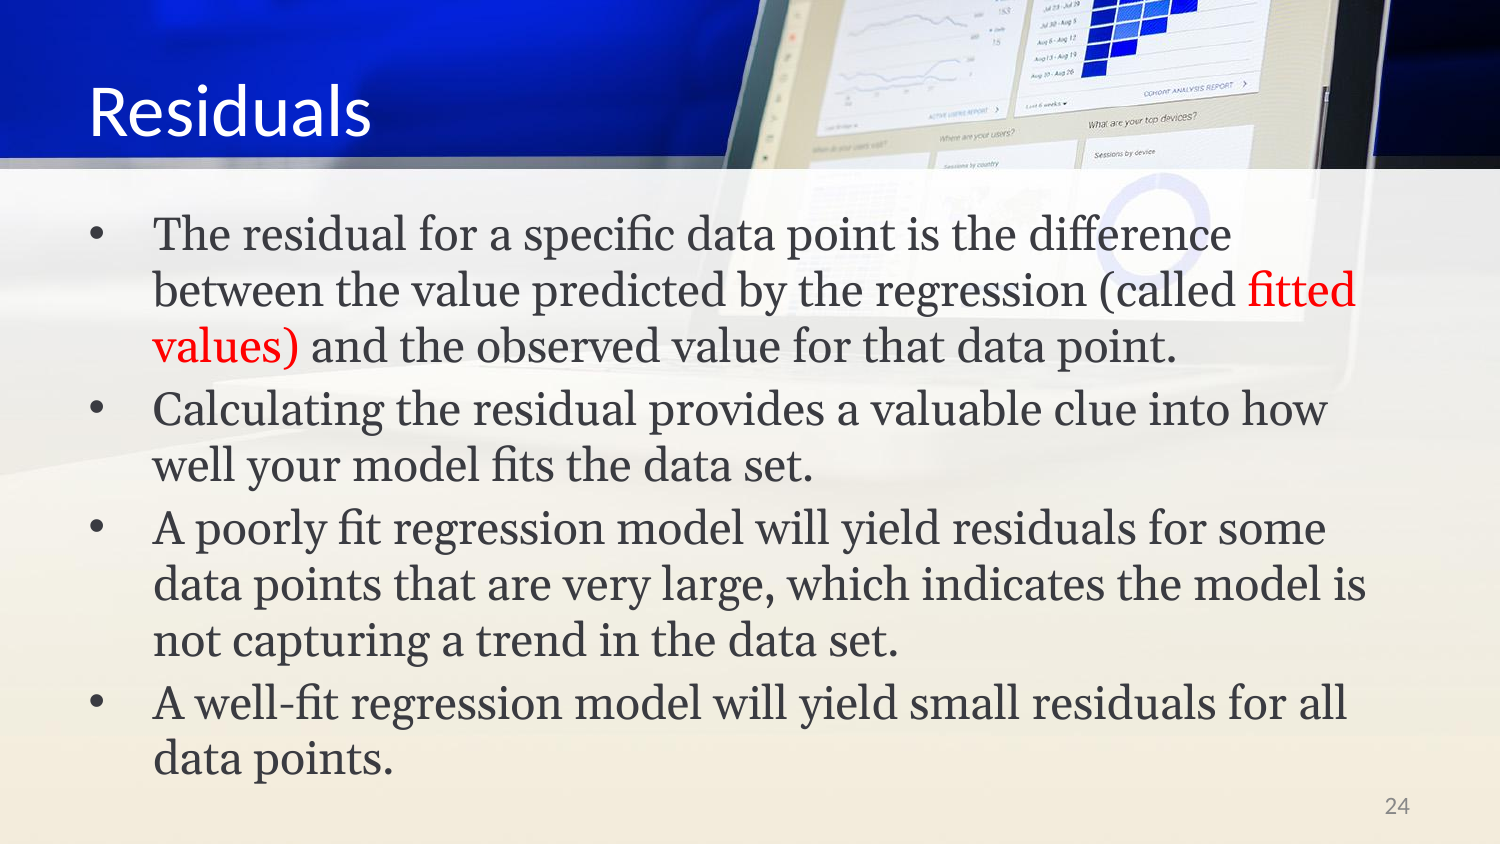

# Residuals
The residual for a specific data point is the difference between the value predicted by the regression (called fitted values) and the observed value for that data point.
Calculating the residual provides a valuable clue into how well your model fits the data set.
A poorly fit regression model will yield residuals for some data points that are very large, which indicates the model is not capturing a trend in the data set.
A well-fit regression model will yield small residuals for all data points.
24